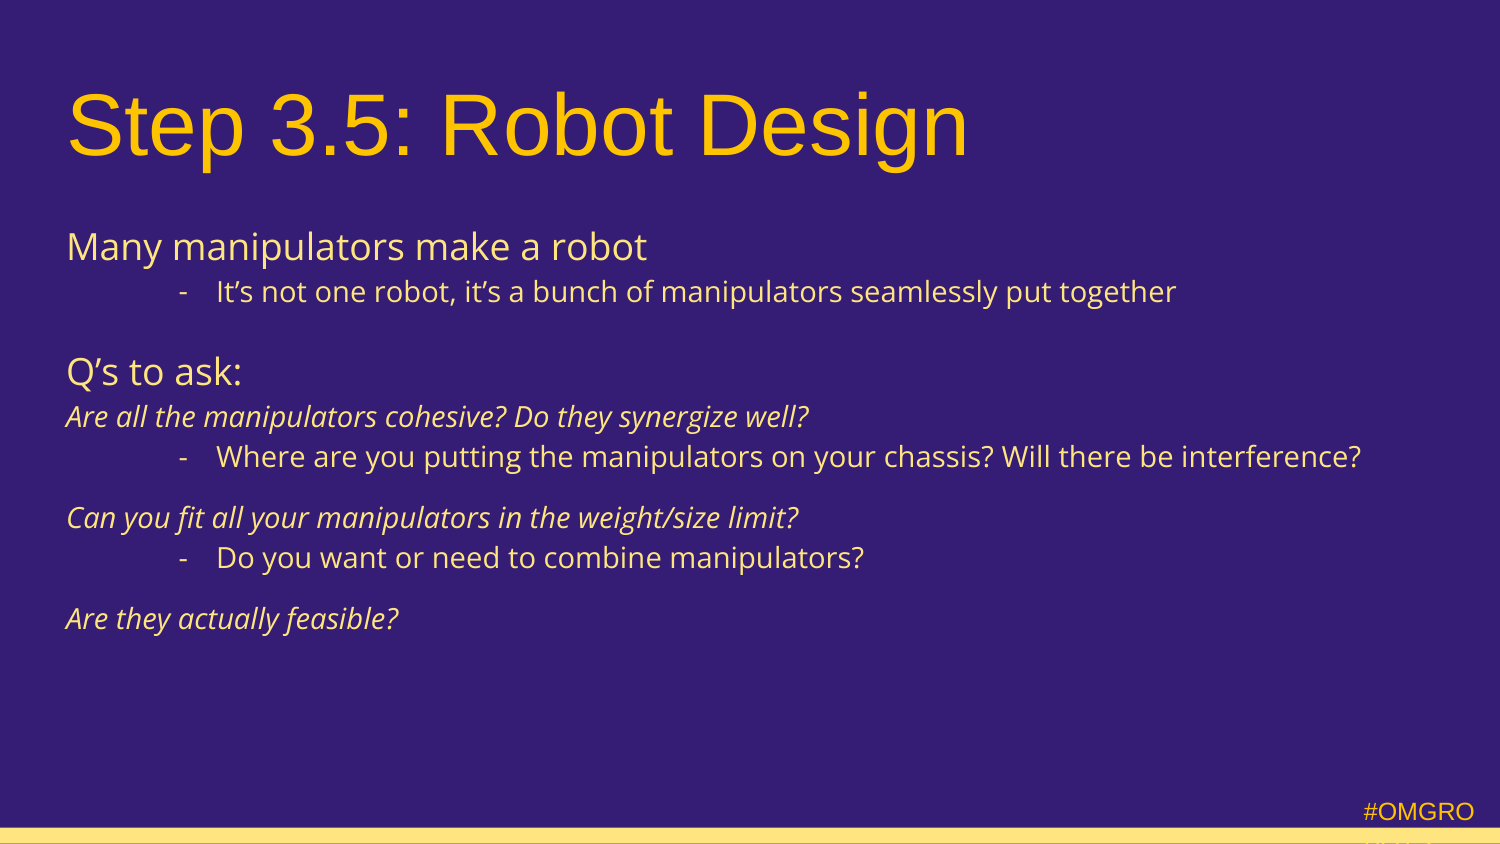

# Step 3.5: Robot Design
Many manipulators make a robot
It’s not one robot, it’s a bunch of manipulators seamlessly put together
Q’s to ask:
Are all the manipulators cohesive? Do they synergize well?
Where are you putting the manipulators on your chassis? Will there be interference?
Can you fit all your manipulators in the weight/size limit?
Do you want or need to combine manipulators?
Are they actually feasible?